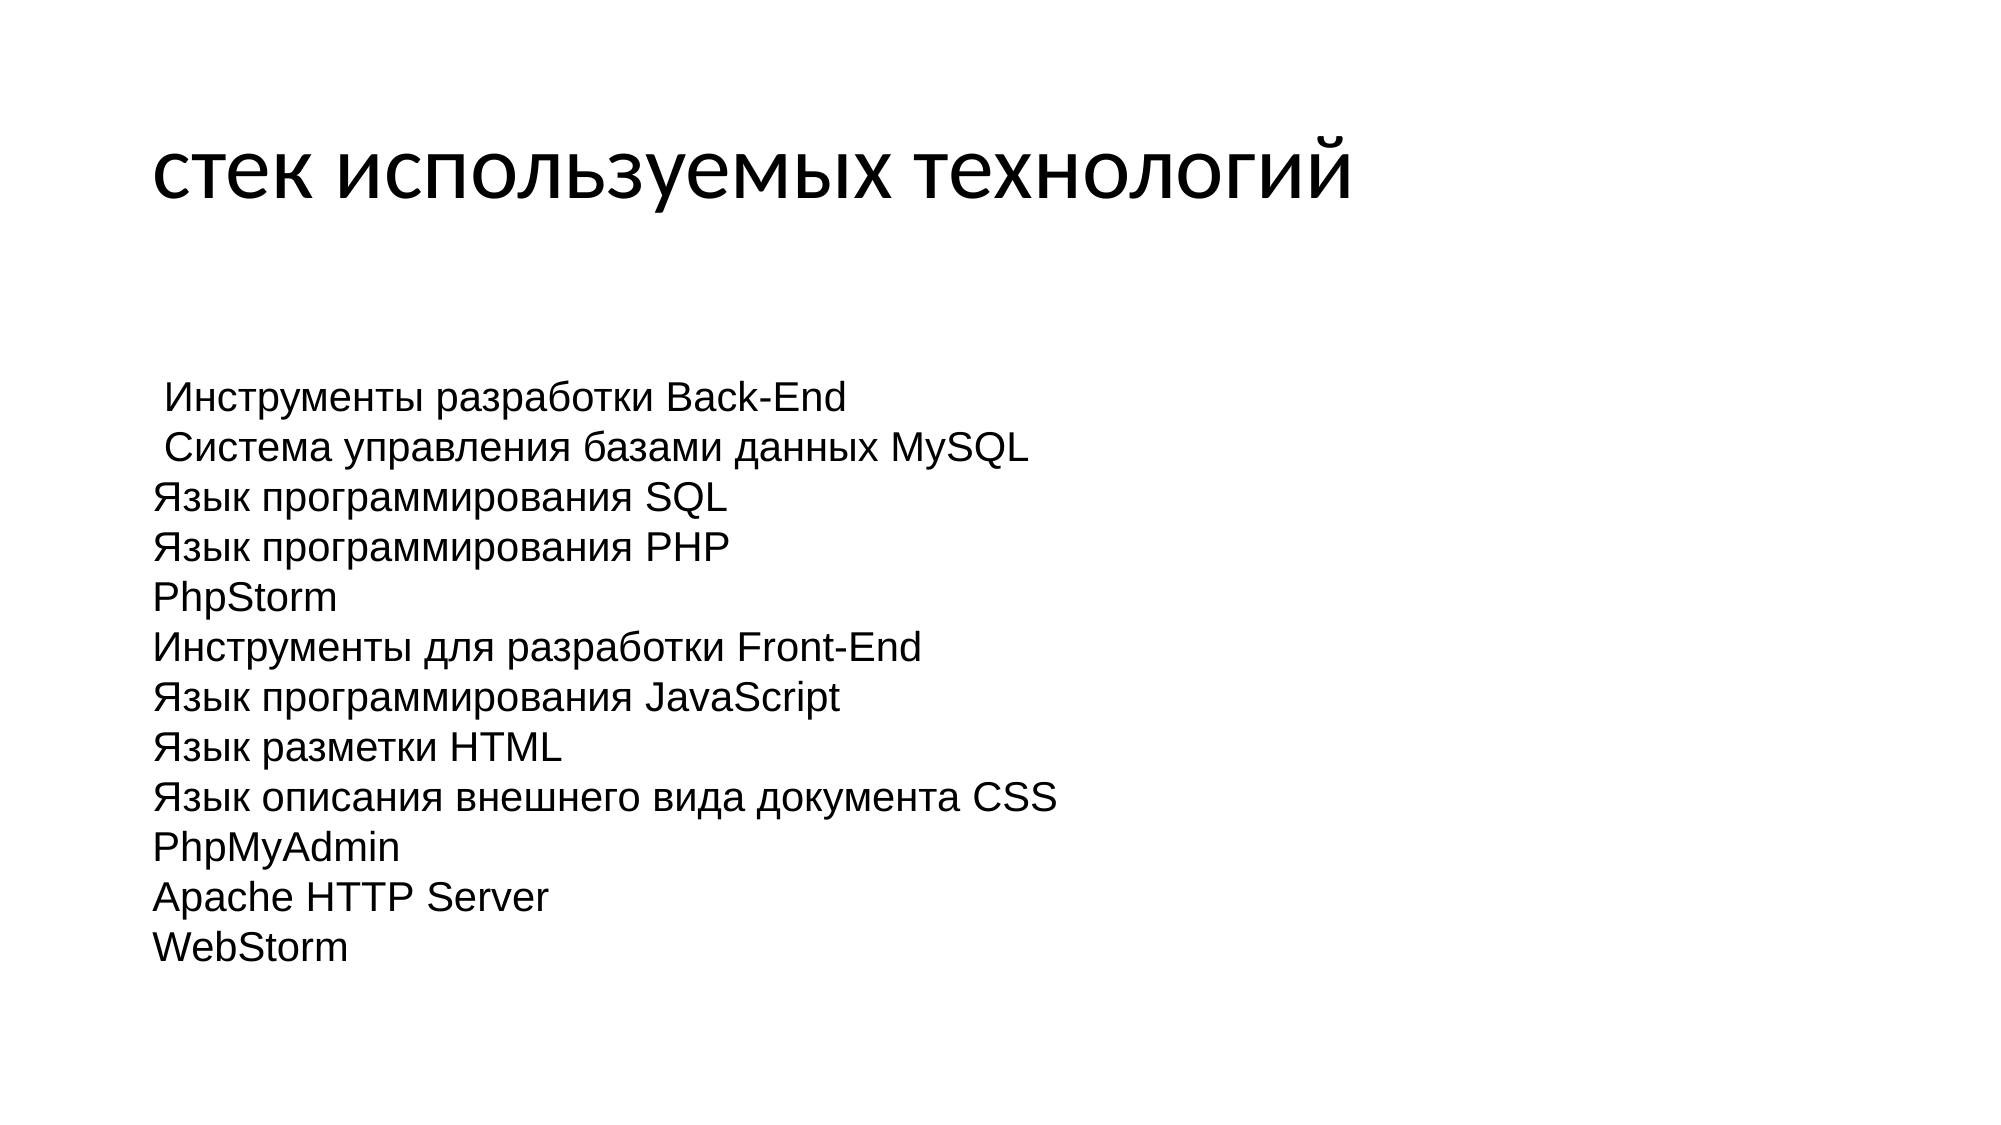

# стек используемых технологий
 Инструменты разработки Back-End
 Система управления базами данных MySQL
Язык программирования SQL
Язык программирования PHP
PhpStorm
Инструменты для разработки Front-End
Язык программирования JavaScript
Язык разметки HTML
Язык описания внешнего вида документа CSS
PhpMyAdmin
Apache HTTP Server
WebStorm